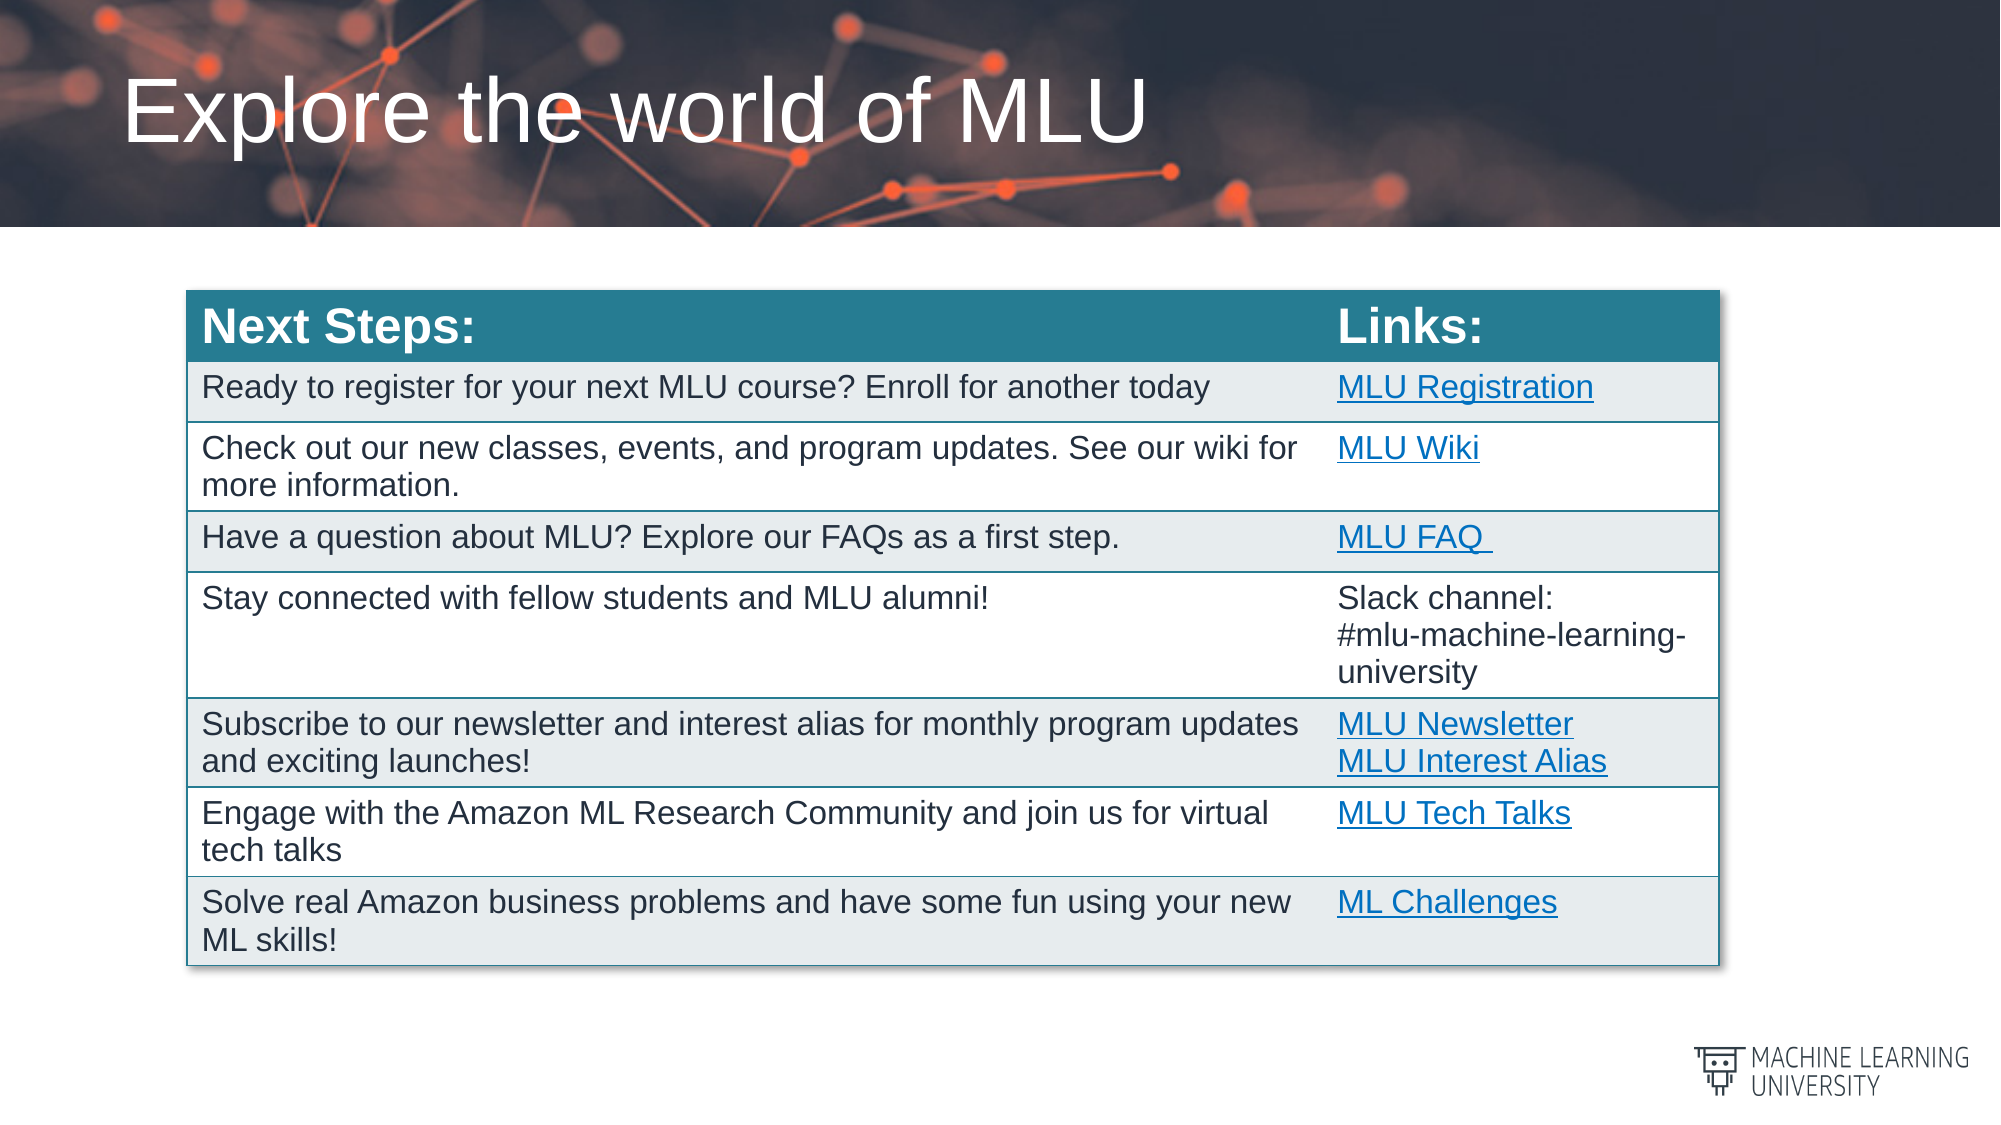

# Explore the world of MLU
| Next Steps: | Links: |
| --- | --- |
| Ready to register for your next MLU course? Enroll for another today | MLU Registration |
| Check out our new classes, events, and program updates. See our wiki for more information. | MLU Wiki |
| Have a question about MLU? Explore our FAQs as a first step. | MLU FAQ |
| Stay connected with fellow students and MLU alumni! | Slack channel: #mlu-machine-learning-university |
| Subscribe to our newsletter and interest alias for monthly program updates and exciting launches! | MLU Newsletter MLU Interest Alias |
| Engage with the Amazon ML Research Community and join us for virtual tech talks | MLU Tech Talks |
| Solve real Amazon business problems and have some fun using your new ML skills! | ML Challenges |